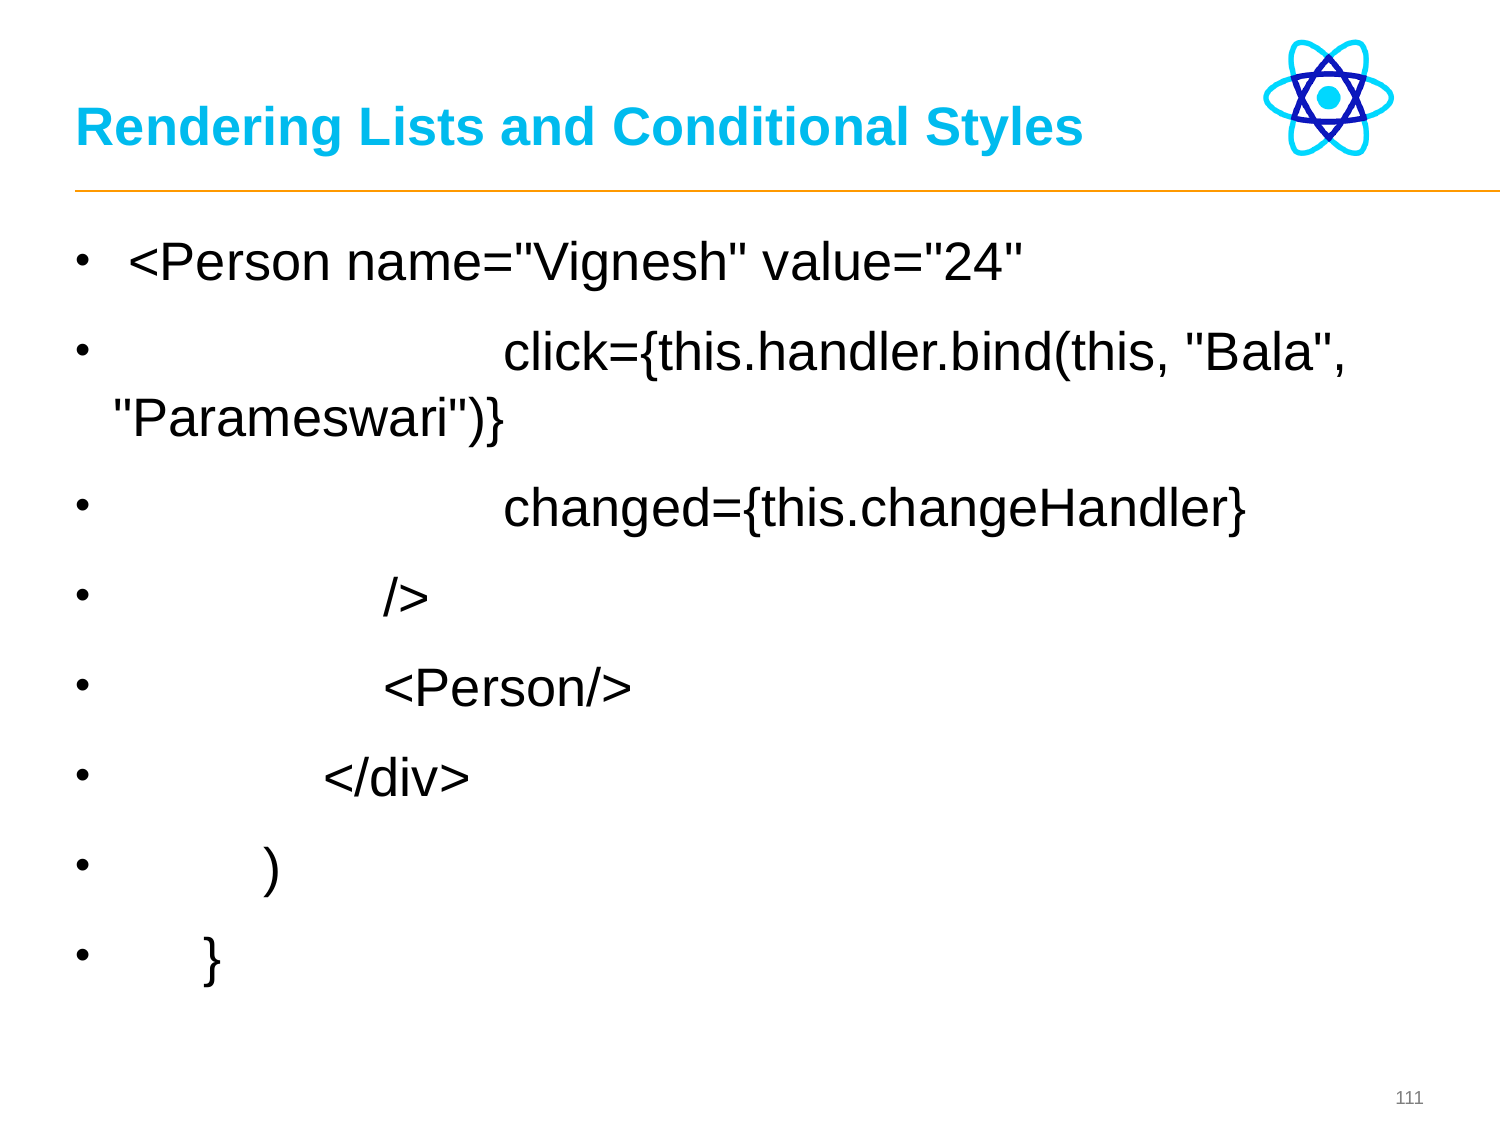

# Rendering Lists and Conditional Styles
 <Person name="Vignesh" value="24"
                          click={this.handler.bind(this, "Bala", "Parameswari")}
                          changed={this.changeHandler}
                  />
                  <Person/>
              </div>
          )
      }